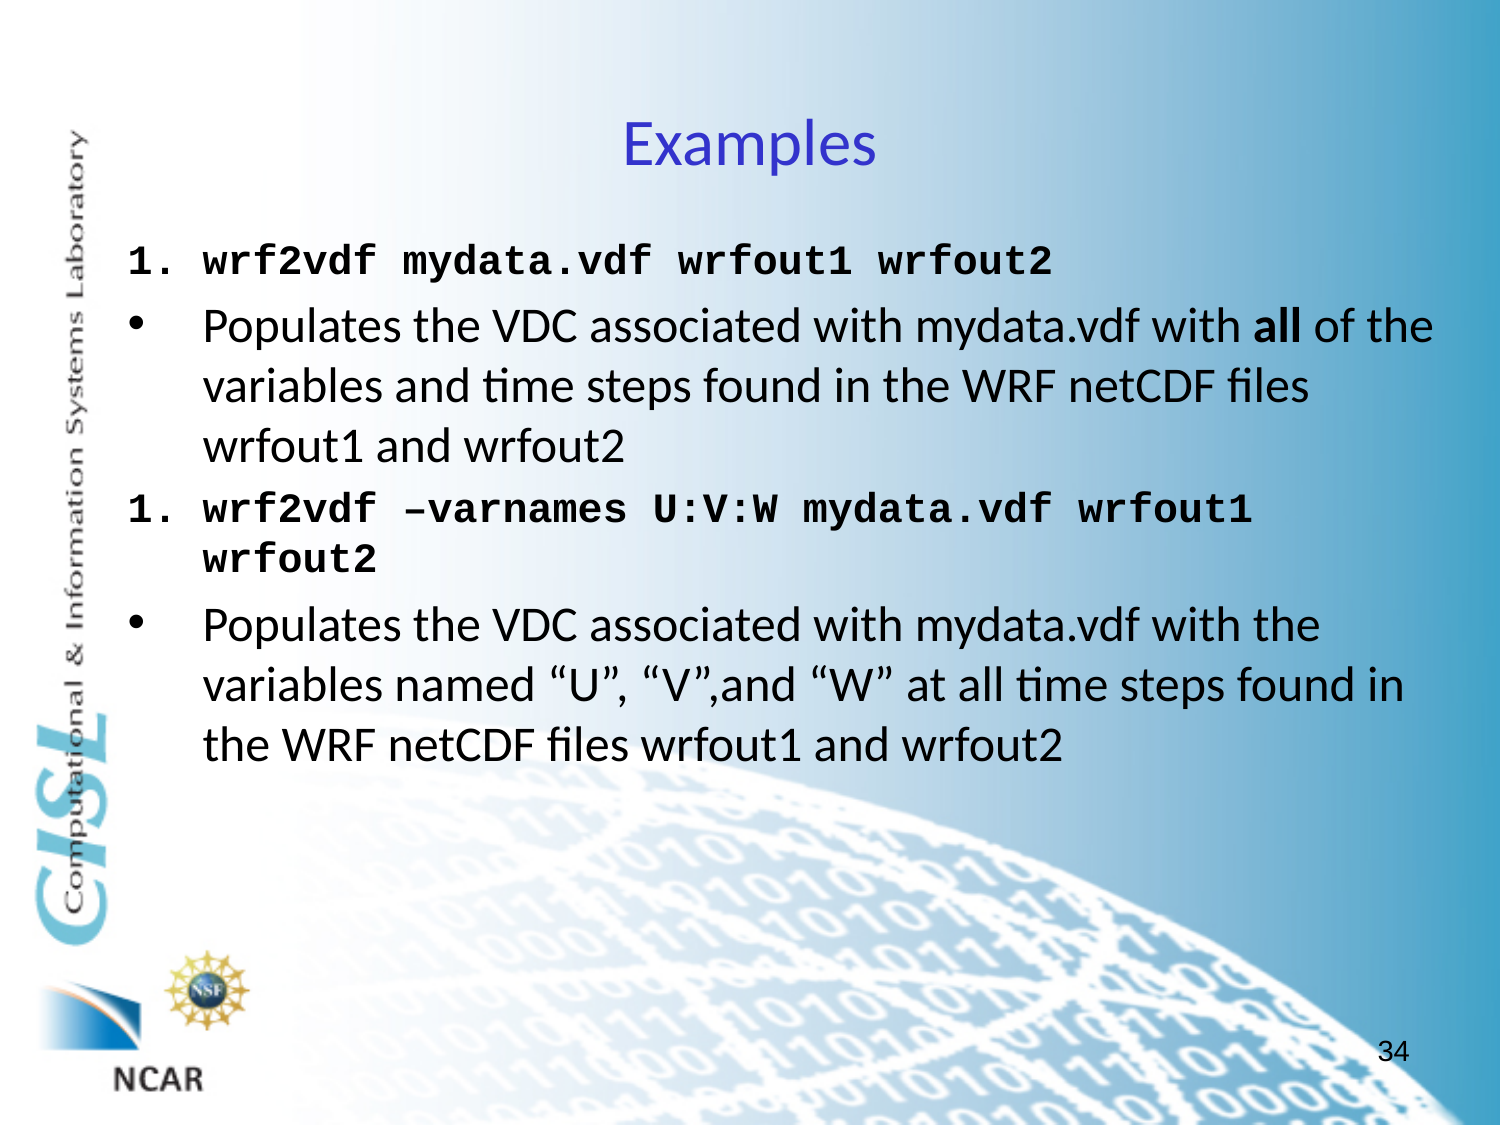

# Examples
wrf2vdf mydata.vdf wrfout1 wrfout2
Populates the VDC associated with mydata.vdf with all of the variables and time steps found in the WRF netCDF files wrfout1 and wrfout2
wrf2vdf –varnames U:V:W mydata.vdf wrfout1 wrfout2
Populates the VDC associated with mydata.vdf with the variables named “U”, “V”,and “W” at all time steps found in the WRF netCDF files wrfout1 and wrfout2

34